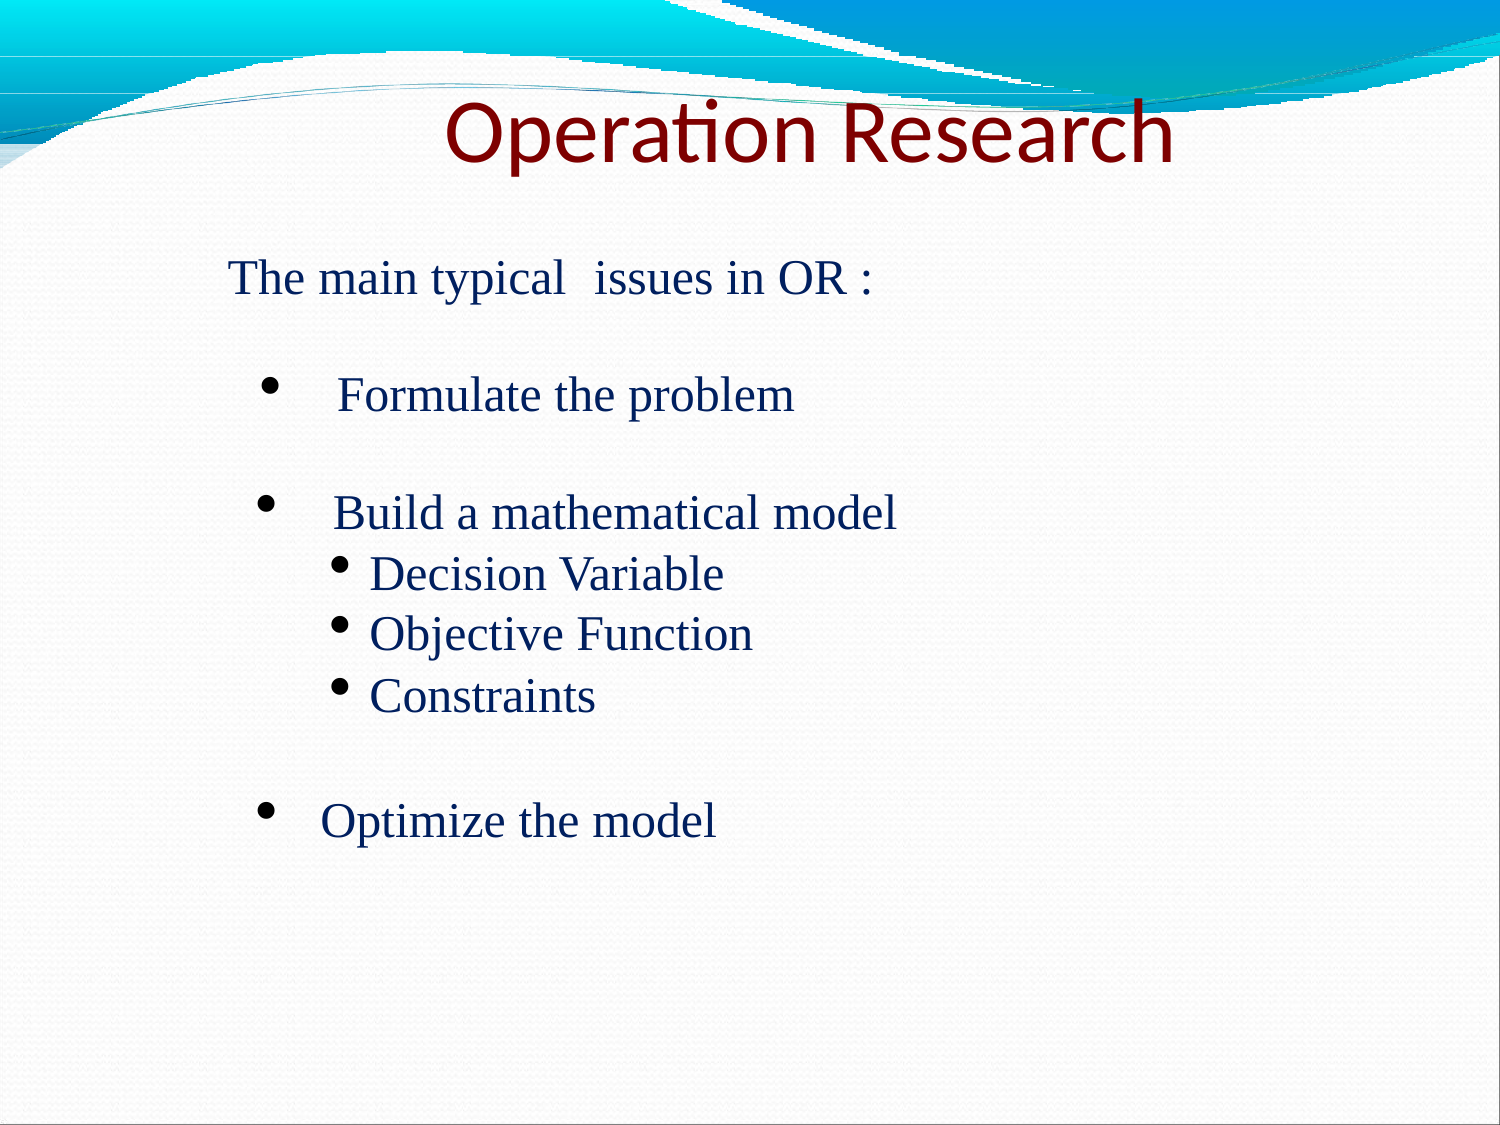

# Operation Research

The main typical	issues in OR :

Formulate the problem

Build a mathematical model
Decision Variable
Objective Function
Constraints

Optimize the model